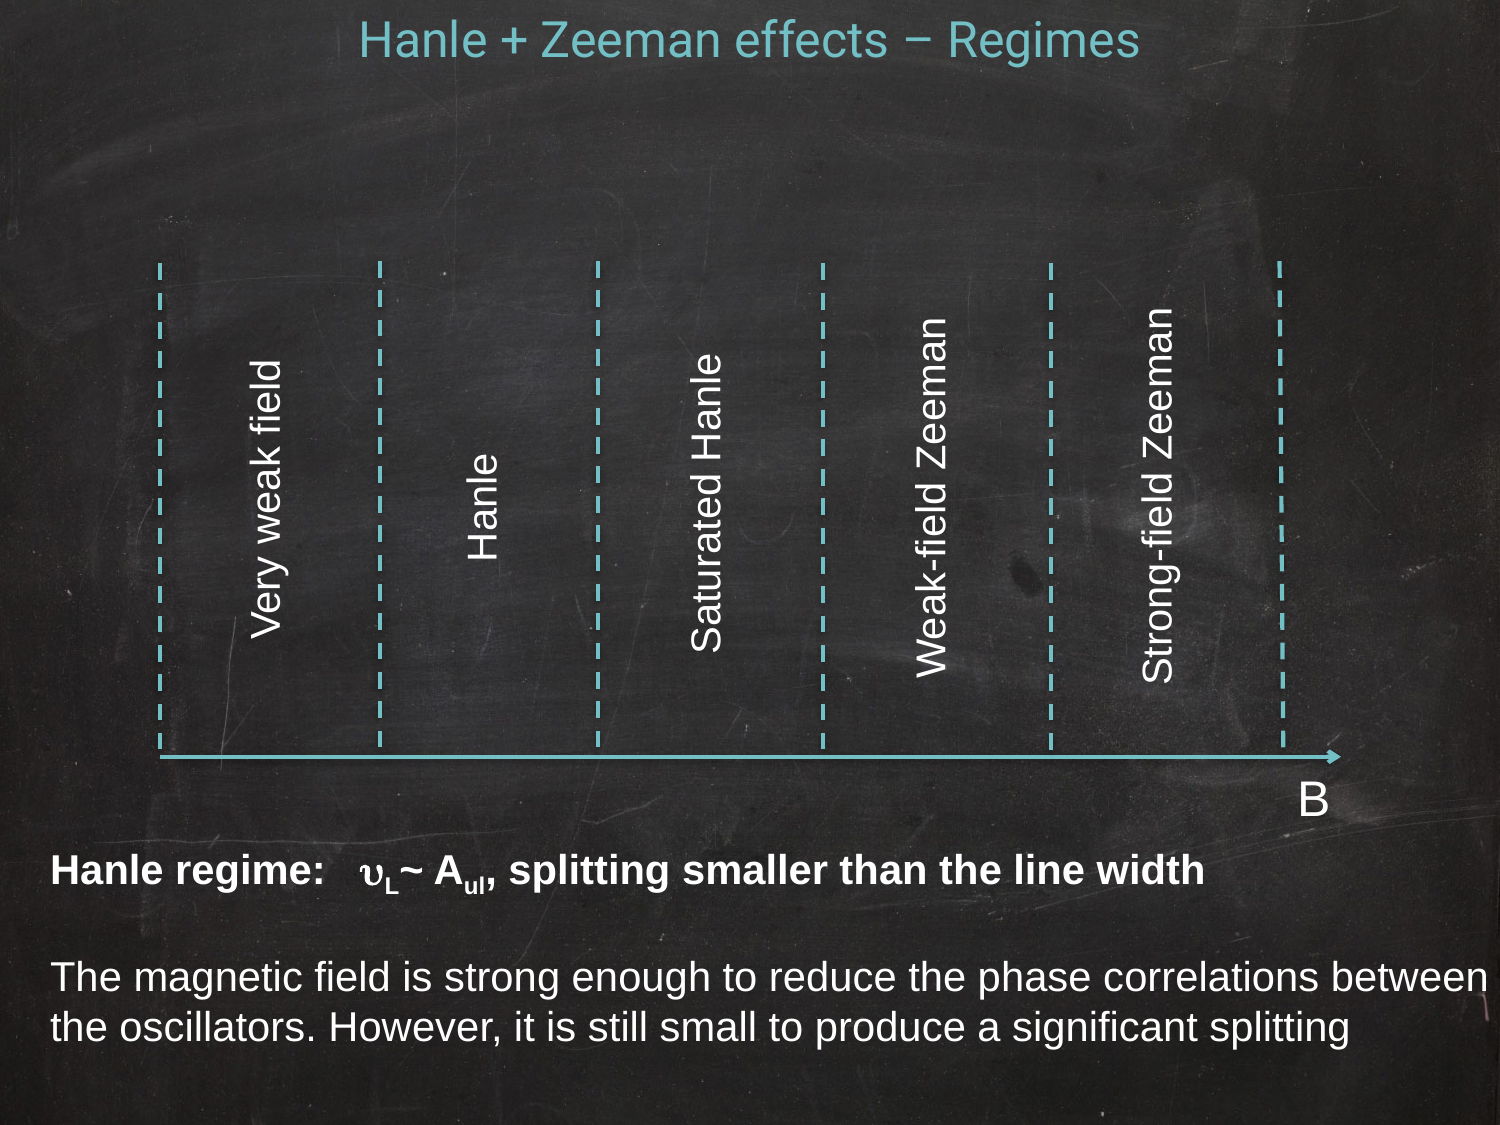

Hanle + Zeeman effects – Regimes
Strong-field Zeeman
Weak-field Zeeman
Very weak field
Saturated Hanle
Hanle
B
Hanle regime:   υL~ Aul, splitting smaller than the line width

The magnetic field is strong enough to reduce the phase correlations between
the oscillators. However, it is still small to produce a significant splitting